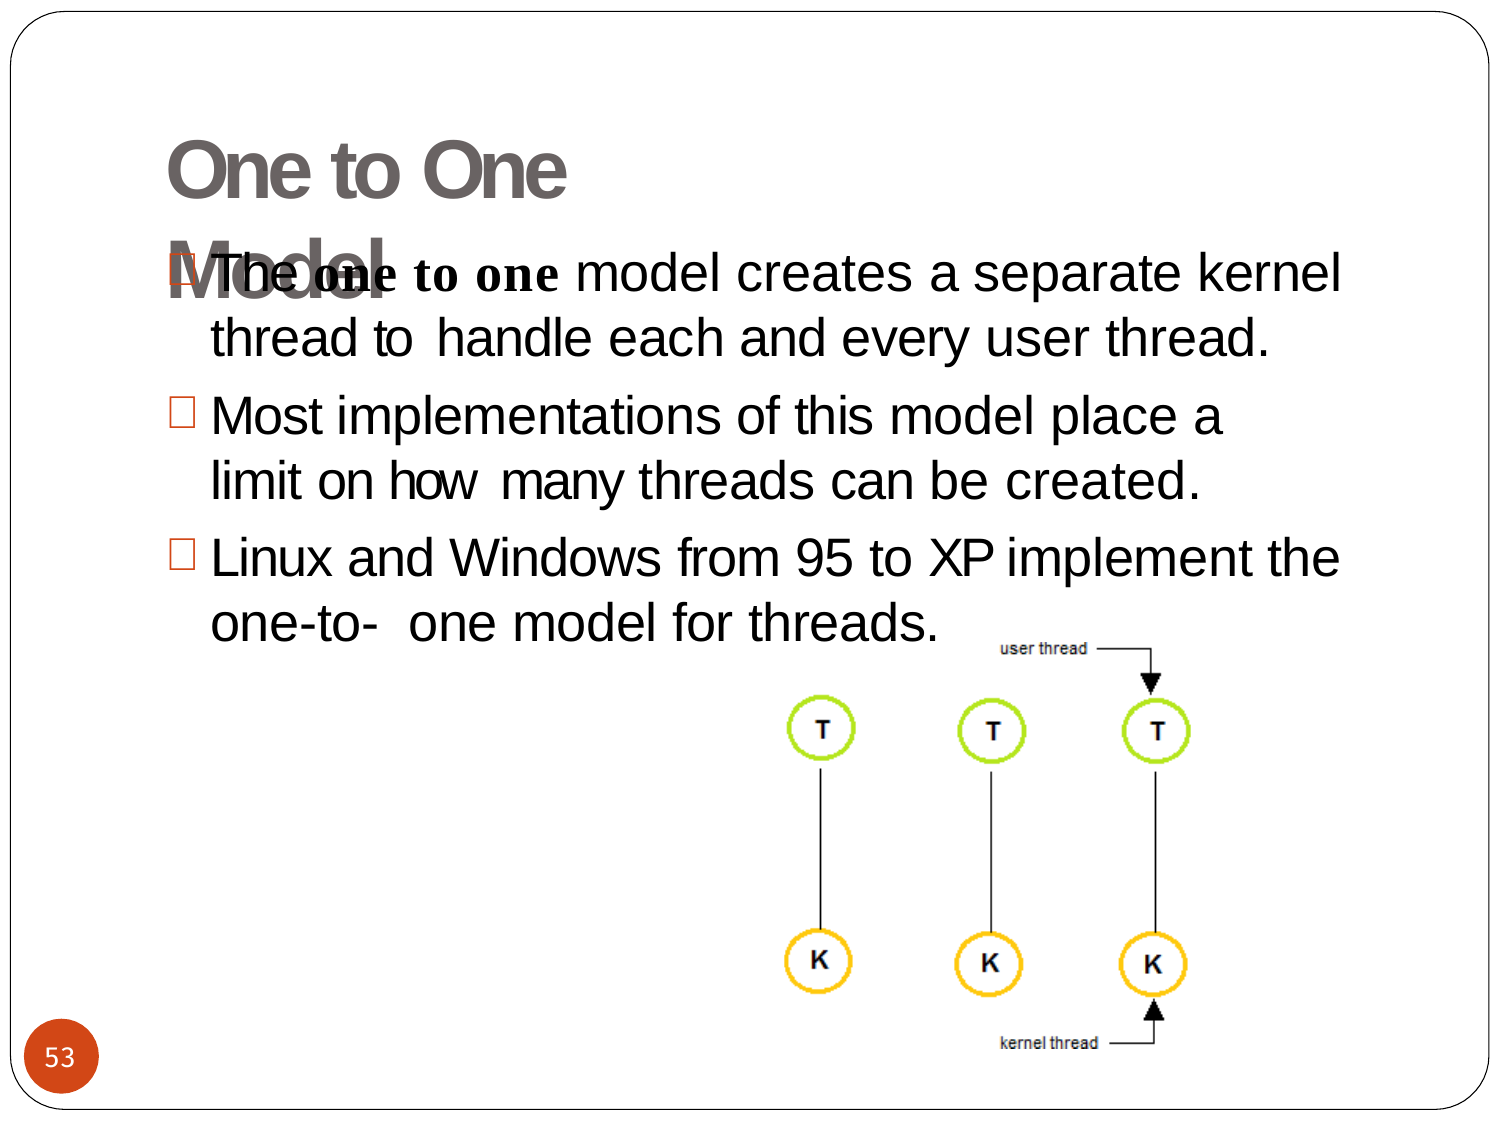

# One to One Model
The one to one model creates a separate kernel thread to  handle each and every user thread.
Most implementations of this model place a limit on how  many threads can be created.
Linux and Windows from 95 to XP implement the one-to-  one model for threads.

53